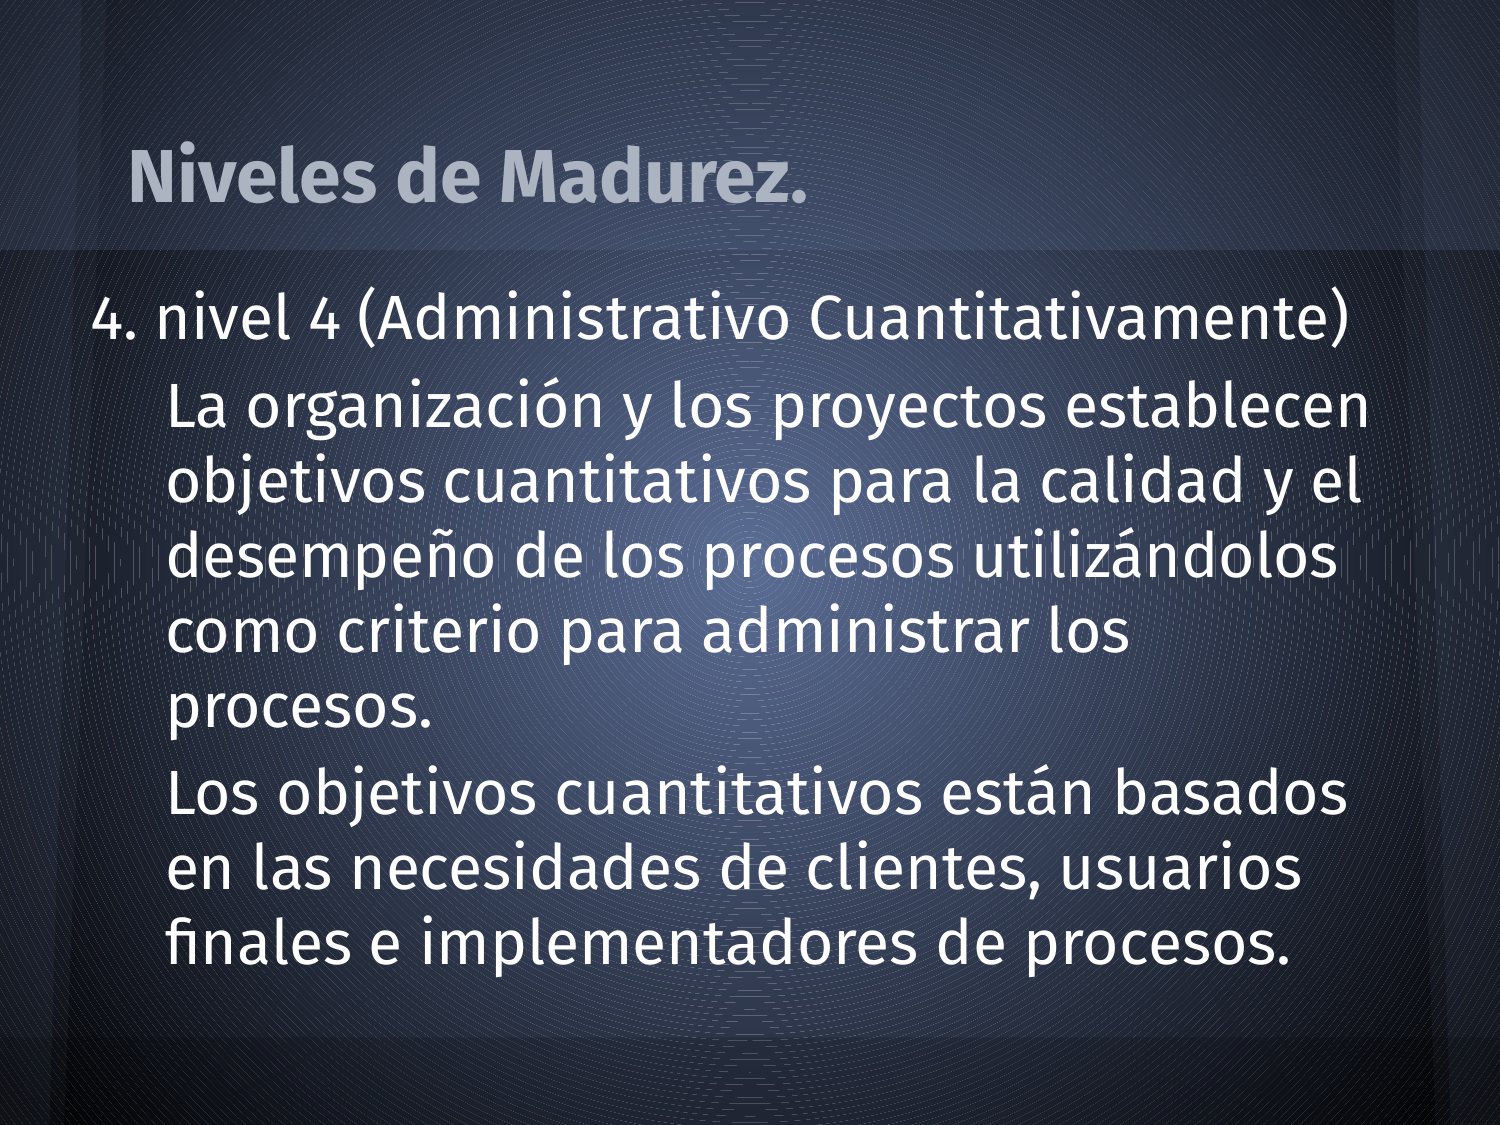

# Niveles de Madurez.
4. nivel 4 (Administrativo Cuantitativamente)
La organización y los proyectos establecen objetivos cuantitativos para la calidad y el desempeño de los procesos utilizándolos como criterio para administrar los procesos.
Los objetivos cuantitativos están basados en las necesidades de clientes, usuarios finales e implementadores de procesos.